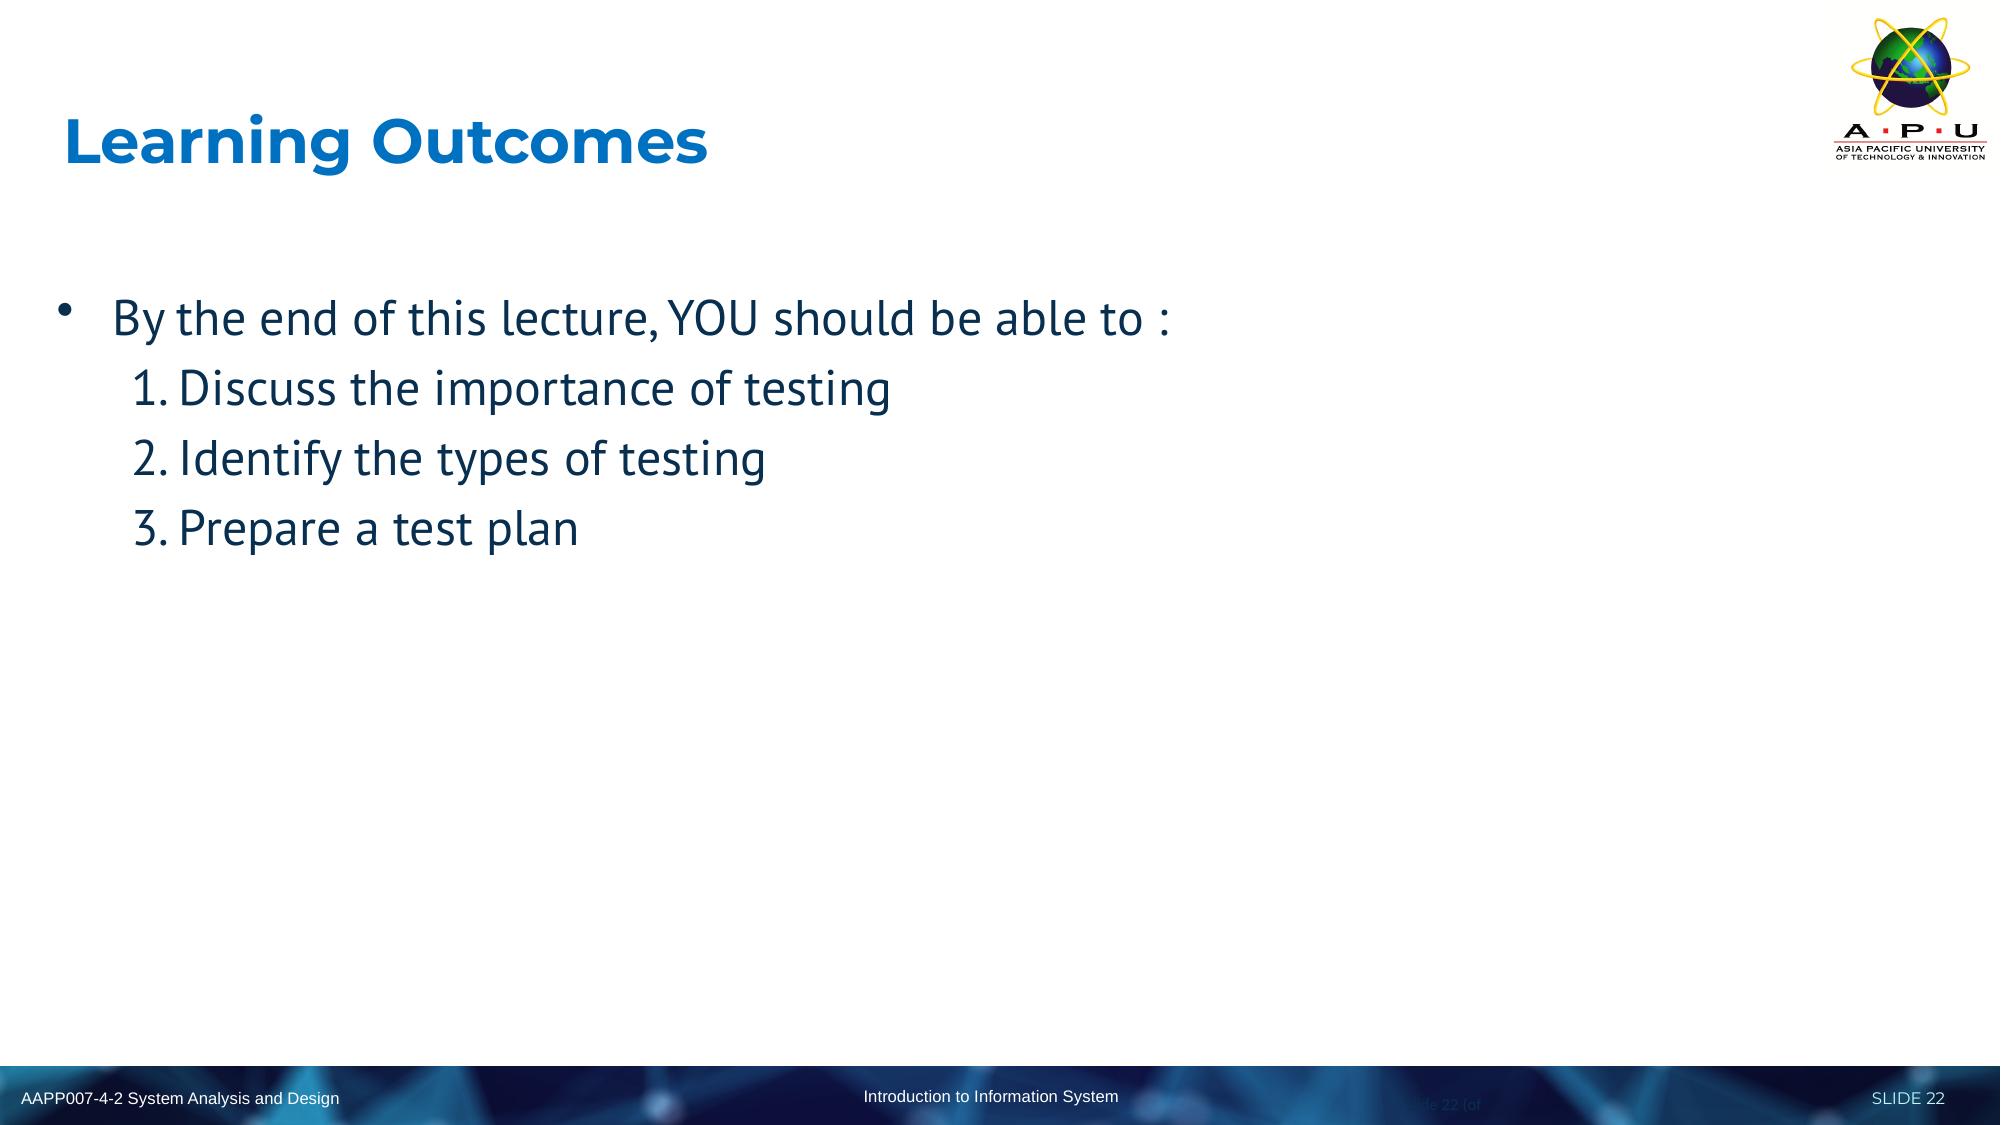

# Learning Outcomes
By the end of this lecture, YOU should be able to :
1. Discuss the importance of testing
2. Identify the types of testing
3. Prepare a test plan
Slide 22 (of